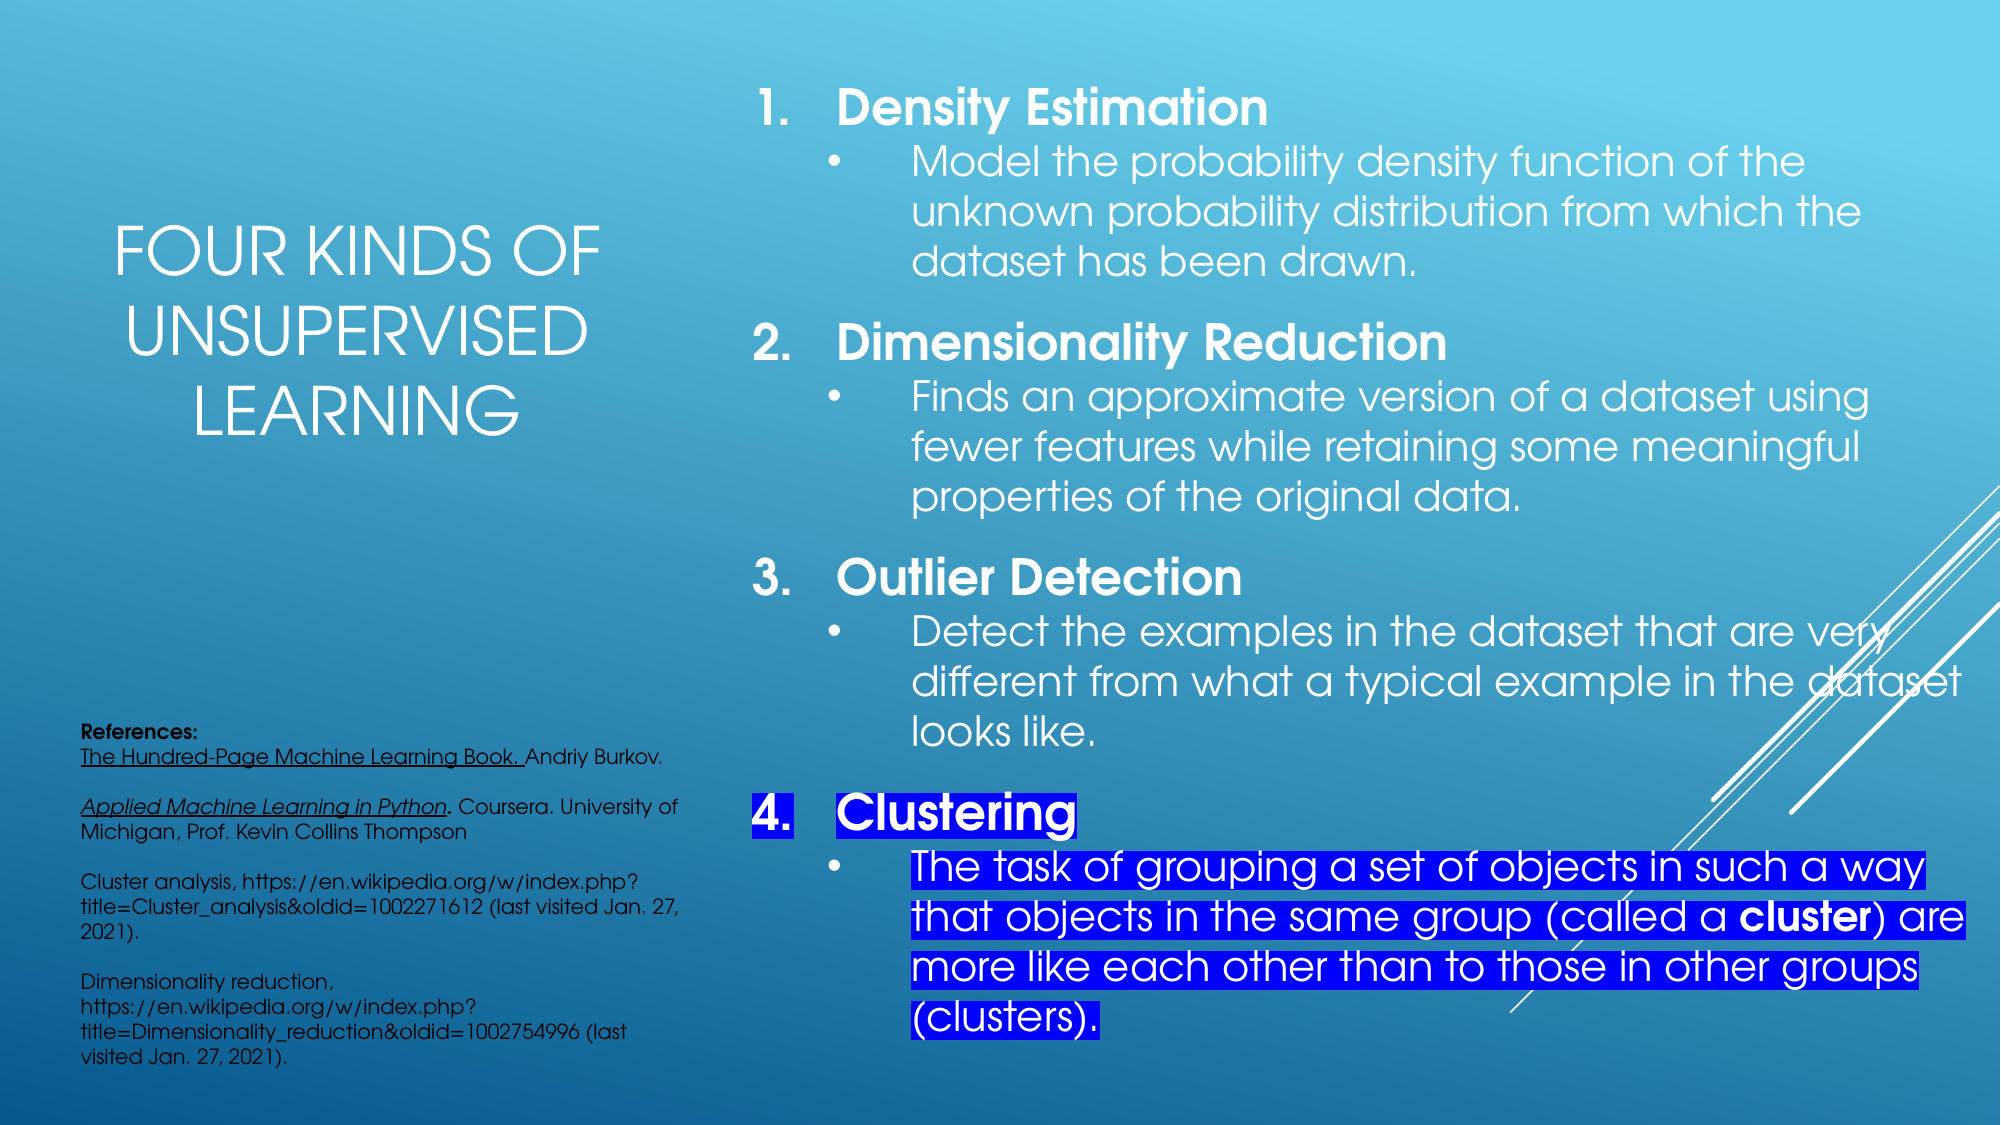

Density Estimation
Model the probability density function of the unknown probability distribution from which the dataset has been drawn.

Dimensionality Reduction
Finds an approximate version of a dataset using fewer features while retaining some meaningful properties of the original data.

Outlier Detection
Detect the examples in the dataset that are very different from what a typical example in the dataset looks like.

Clustering
The task of grouping a set of objects in such a way that objects in the same group (called a cluster) are more like each other than to those in other groups (clusters).
# Four Kinds of unsupervised learning
References:
The Hundred-Page Machine Learning Book. Andriy Burkov.

Applied Machine Learning in Python. Coursera. University of Michigan, Prof. Kevin Collins Thompson

Cluster analysis, https://en.wikipedia.org/w/index.php?title=Cluster_analysis&oldid=1002271612 (last visited Jan. 27, 2021).

Dimensionality reduction, https://en.wikipedia.org/w/index.php?title=Dimensionality_reduction&oldid=1002754996 (last visited Jan. 27, 2021).